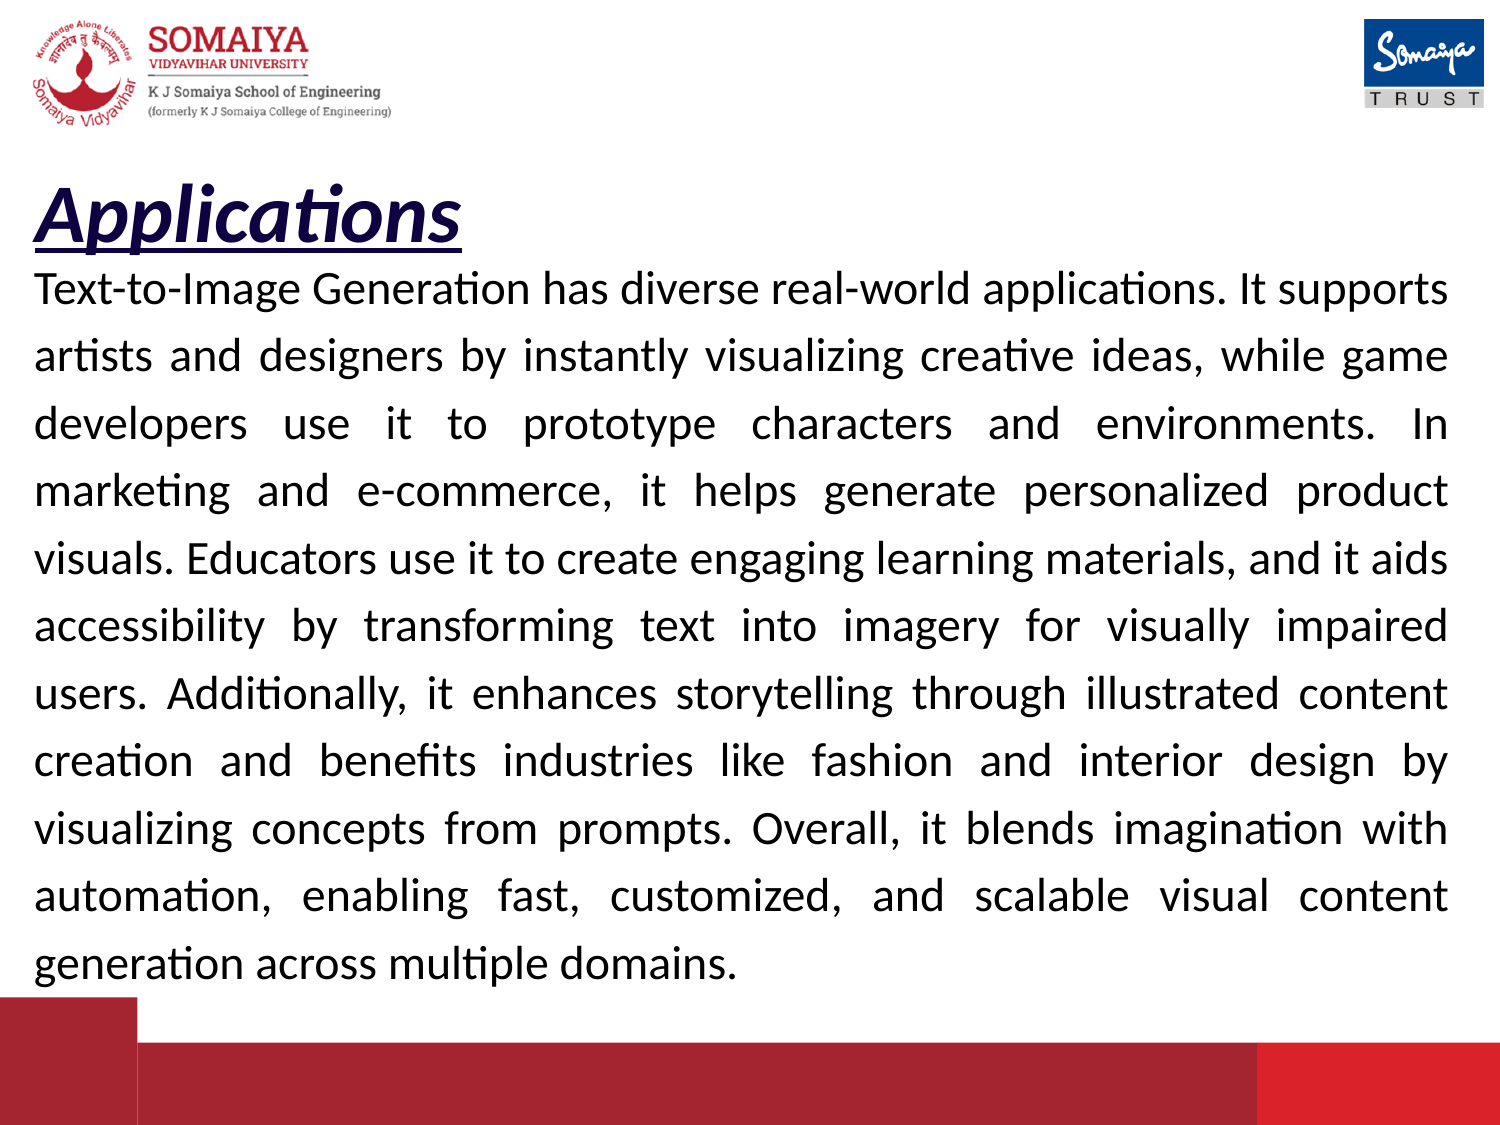

Applications
Text-to-Image Generation has diverse real-world applications. It supports artists and designers by instantly visualizing creative ideas, while game developers use it to prototype characters and environments. In marketing and e-commerce, it helps generate personalized product visuals. Educators use it to create engaging learning materials, and it aids accessibility by transforming text into imagery for visually impaired users. Additionally, it enhances storytelling through illustrated content creation and benefits industries like fashion and interior design by visualizing concepts from prompts. Overall, it blends imagination with automation, enabling fast, customized, and scalable visual content generation across multiple domains.